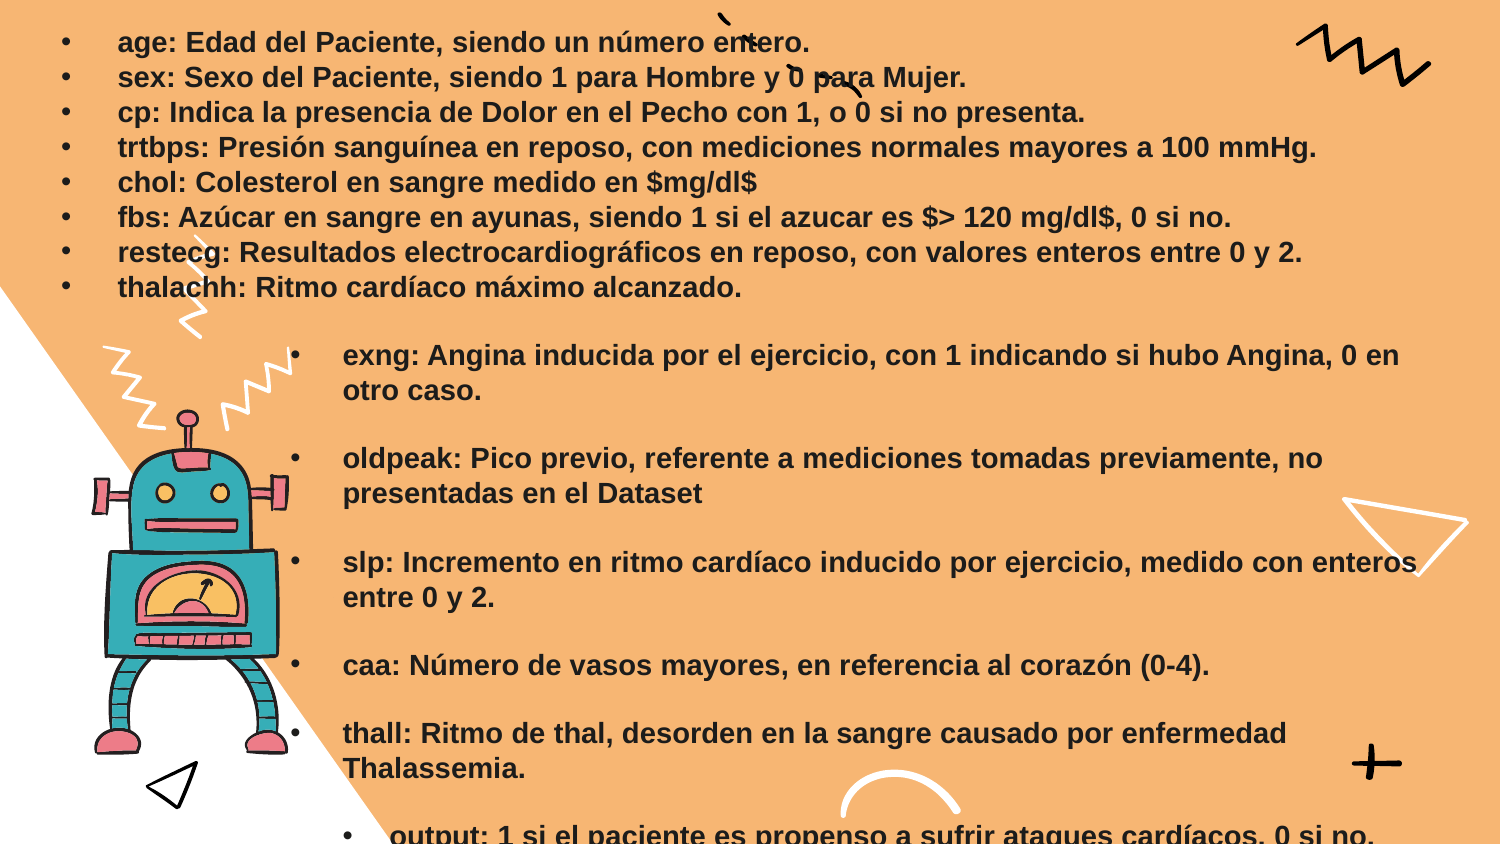

age: Edad del Paciente, siendo un número entero.
sex: Sexo del Paciente, siendo 1 para Hombre y 0 para Mujer.
cp: Indica la presencia de Dolor en el Pecho con 1, o 0 si no presenta.
trtbps: Presión sanguínea en reposo, con mediciones normales mayores a 100 mmHg.
chol: Colesterol en sangre medido en $mg/dl$
fbs: Azúcar en sangre en ayunas, siendo 1 si el azucar es $> 120 mg/dl$, 0 si no.
restecg: Resultados electrocardiográficos en reposo, con valores enteros entre 0 y 2.
thalachh: Ritmo cardíaco máximo alcanzado.
exng: Angina inducida por el ejercicio, con 1 indicando si hubo Angina, 0 en otro caso.
oldpeak: Pico previo, referente a mediciones tomadas previamente, no presentadas en el Dataset
slp: Incremento en ritmo cardíaco inducido por ejercicio, medido con enteros entre 0 y 2.
caa: Número de vasos mayores, en referencia al corazón (0-4).
thall: Ritmo de thal, desorden en la sangre causado por enfermedad Thalassemia.
output: 1 si el paciente es propenso a sufrir ataques cardíacos, 0 si no.